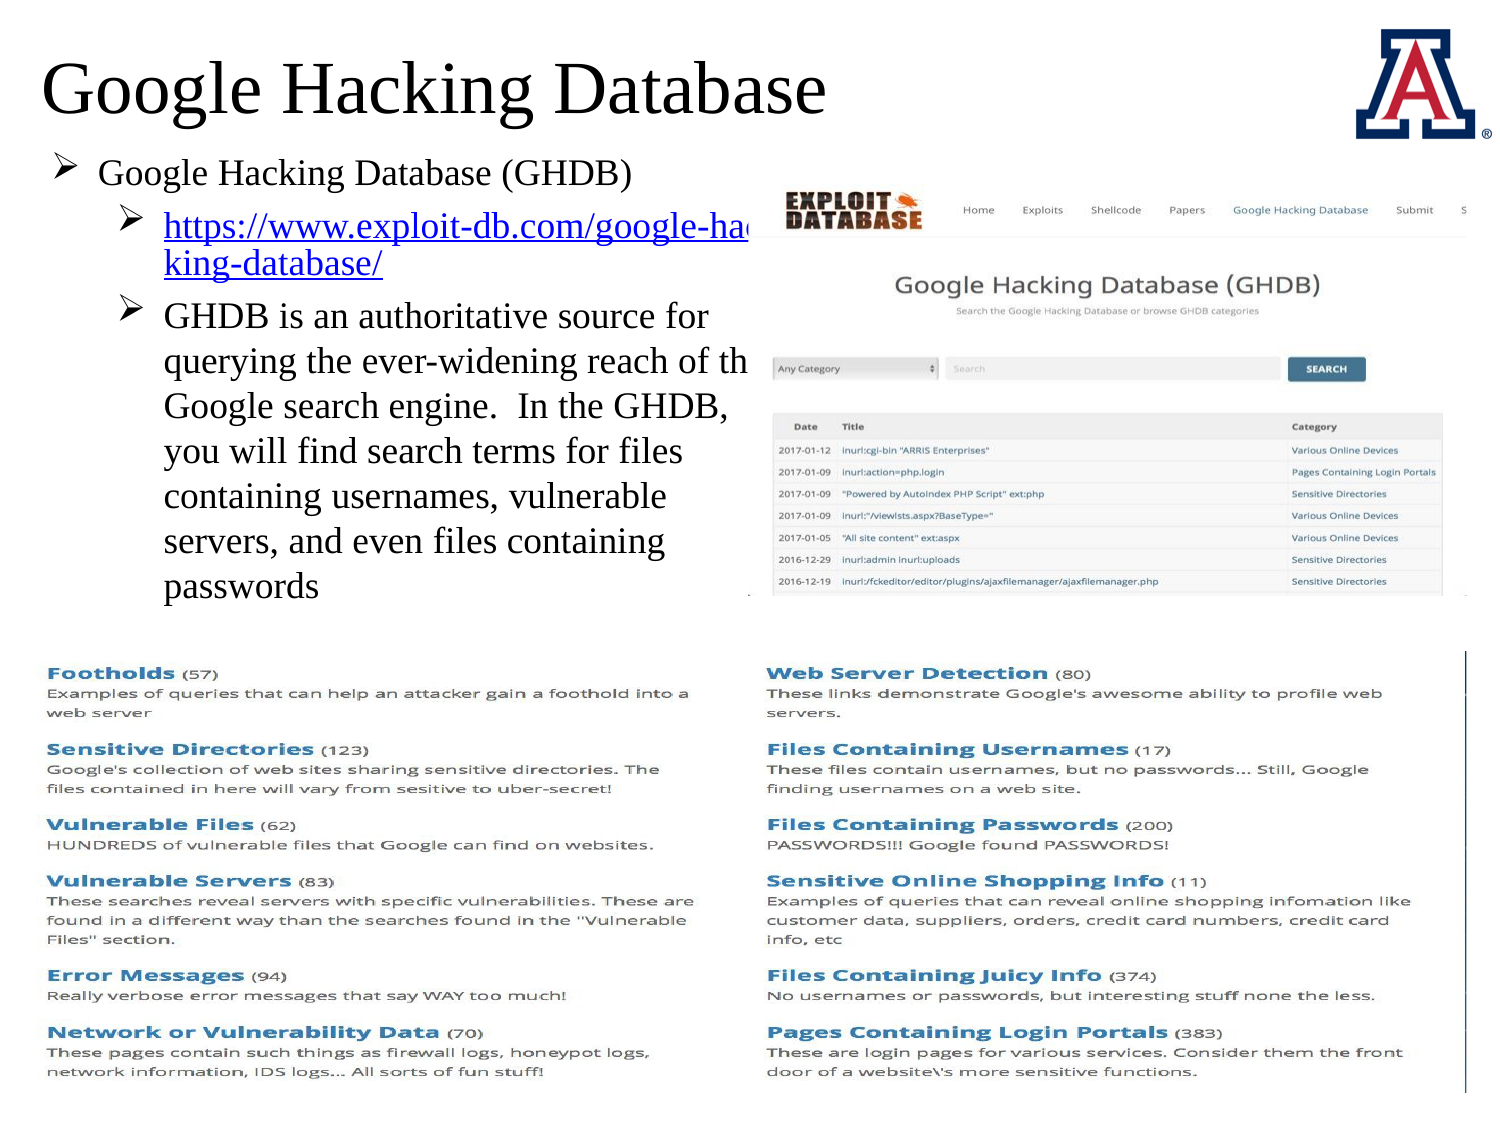

# Google Hacking Database
Google Hacking Database (GHDB)
https://www.exploit-db.com/google-hacking-database/
GHDB is an authoritative source for querying the ever-widening reach of the Google search engine.  In the GHDB, you will find search terms for files containing usernames, vulnerable servers, and even files containing passwords